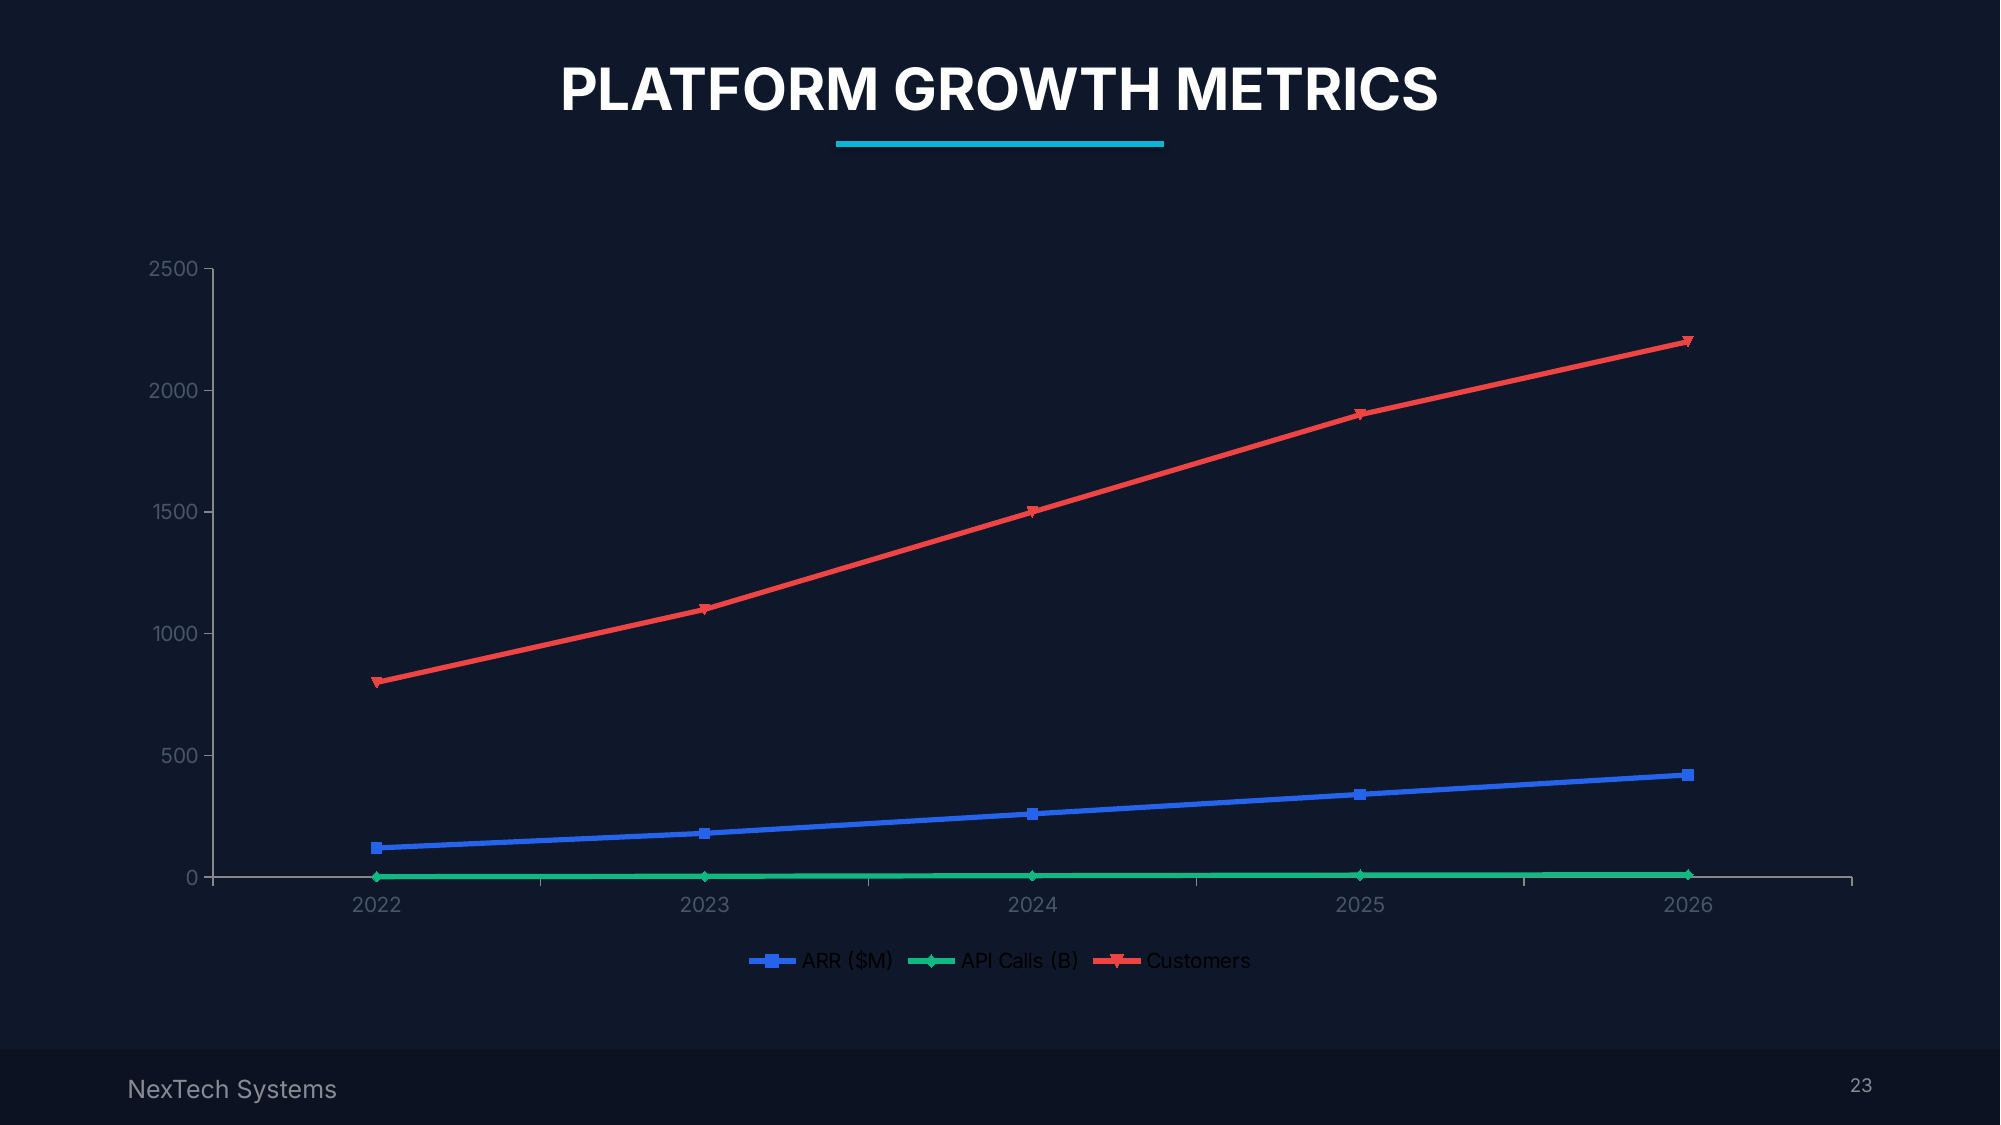

PLATFORM GROWTH METRICS

### Chart

| Category | ARR ($M) | API Calls (B) | Customers |
|---|---|---|---|
| 2022 | 120.0 | 2.1 | 800.0 |
| 2023 | 180.0 | 3.8 | 1100.0 |
| 2024 | 260.0 | 6.2 | 1500.0 |
| 2025 | 340.0 | 8.5 | 1900.0 |
| 2026 | 420.0 | 10.2 | 2200.0 |
NexTech Systems
23